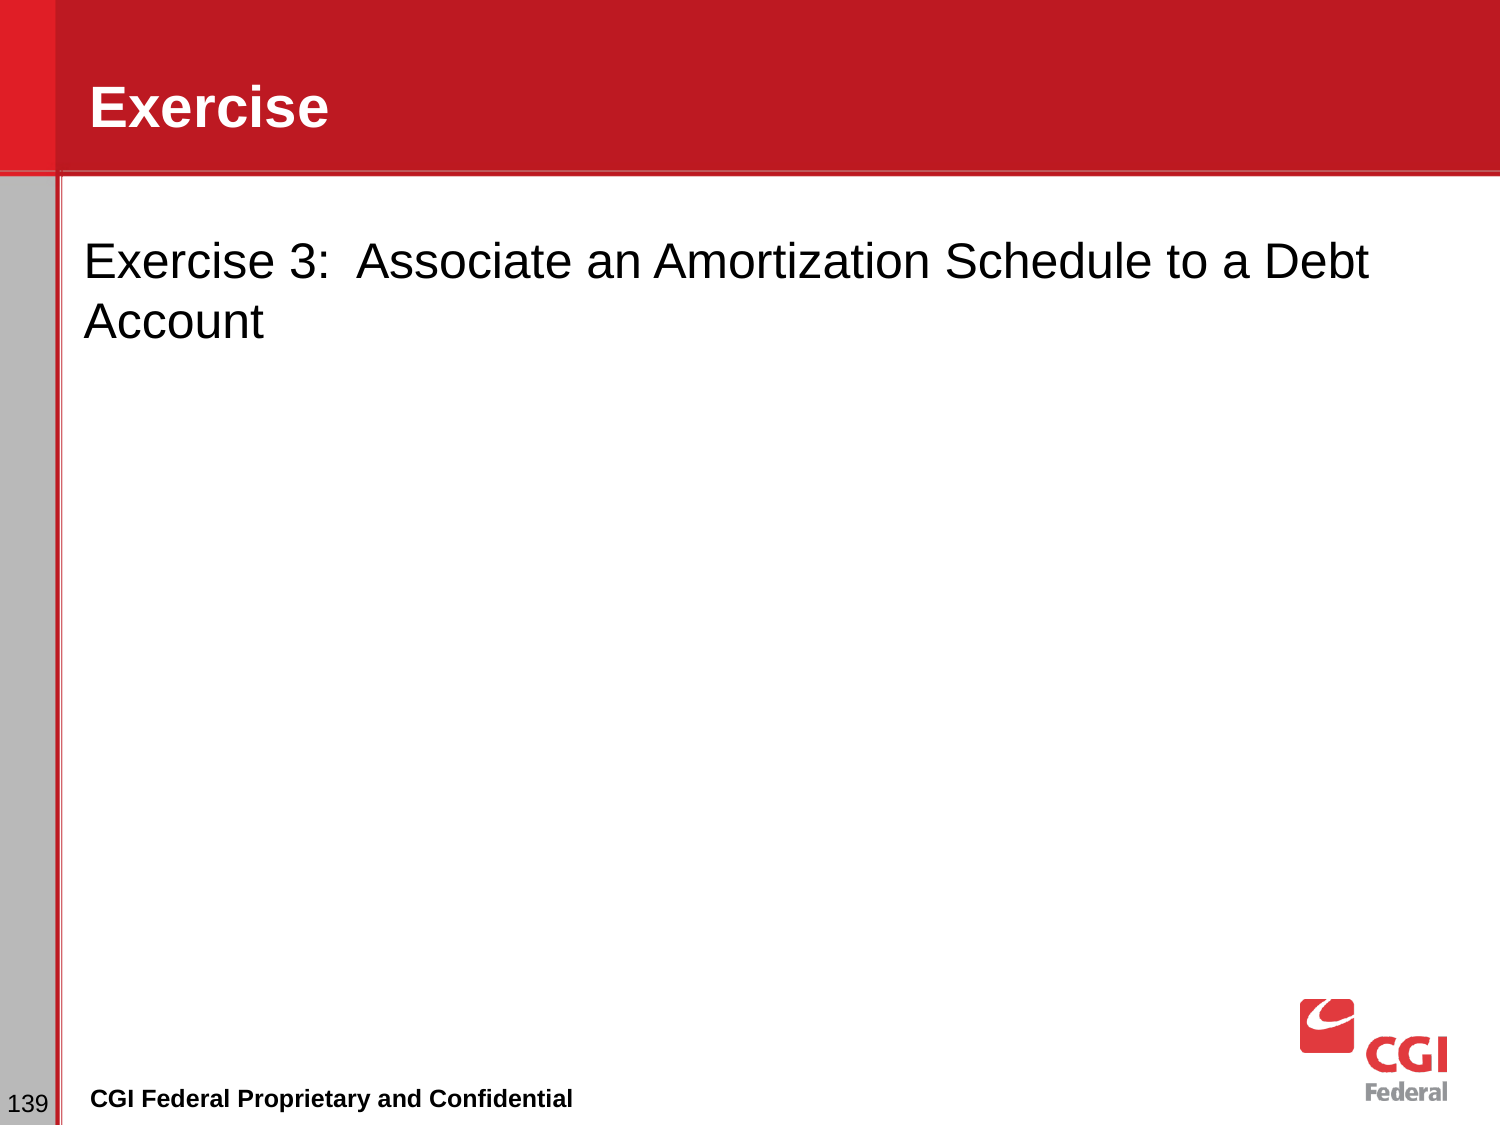

# Exercise

Exercise 3:  Associate an Amortization Schedule to a Debt Account
139
CGI Federal Proprietary and Confidential